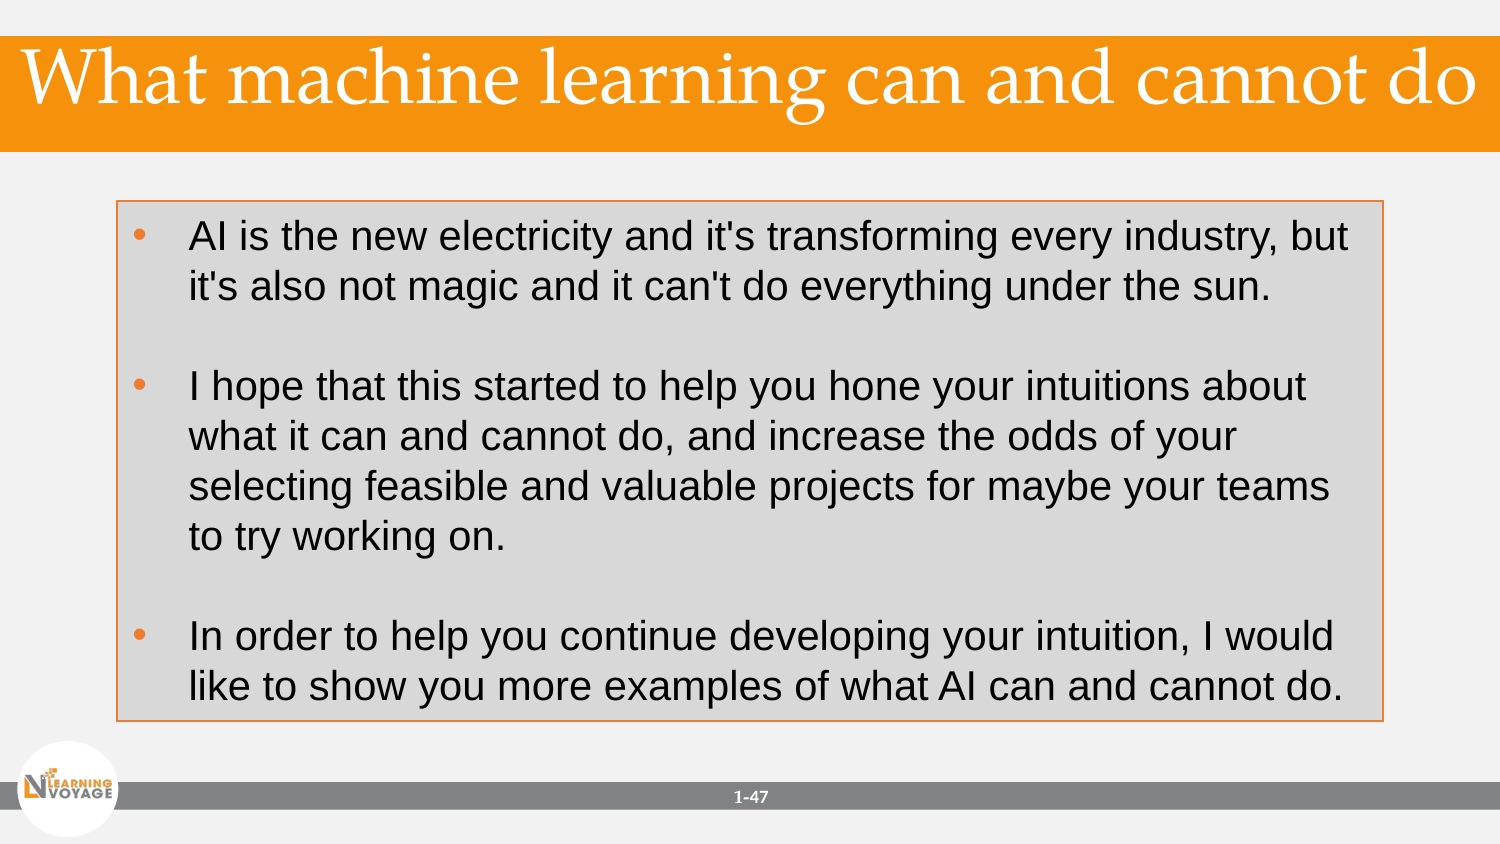

What machine learning can and cannot do
AI is the new electricity and it's transforming every industry, but it's also not magic and it can't do everything under the sun.

I hope that this started to help you hone your intuitions about what it can and cannot do, and increase the odds of your selecting feasible and valuable projects for maybe your teams to try working on.

In order to help you continue developing your intuition, I would like to show you more examples of what AI can and cannot do.
1-47